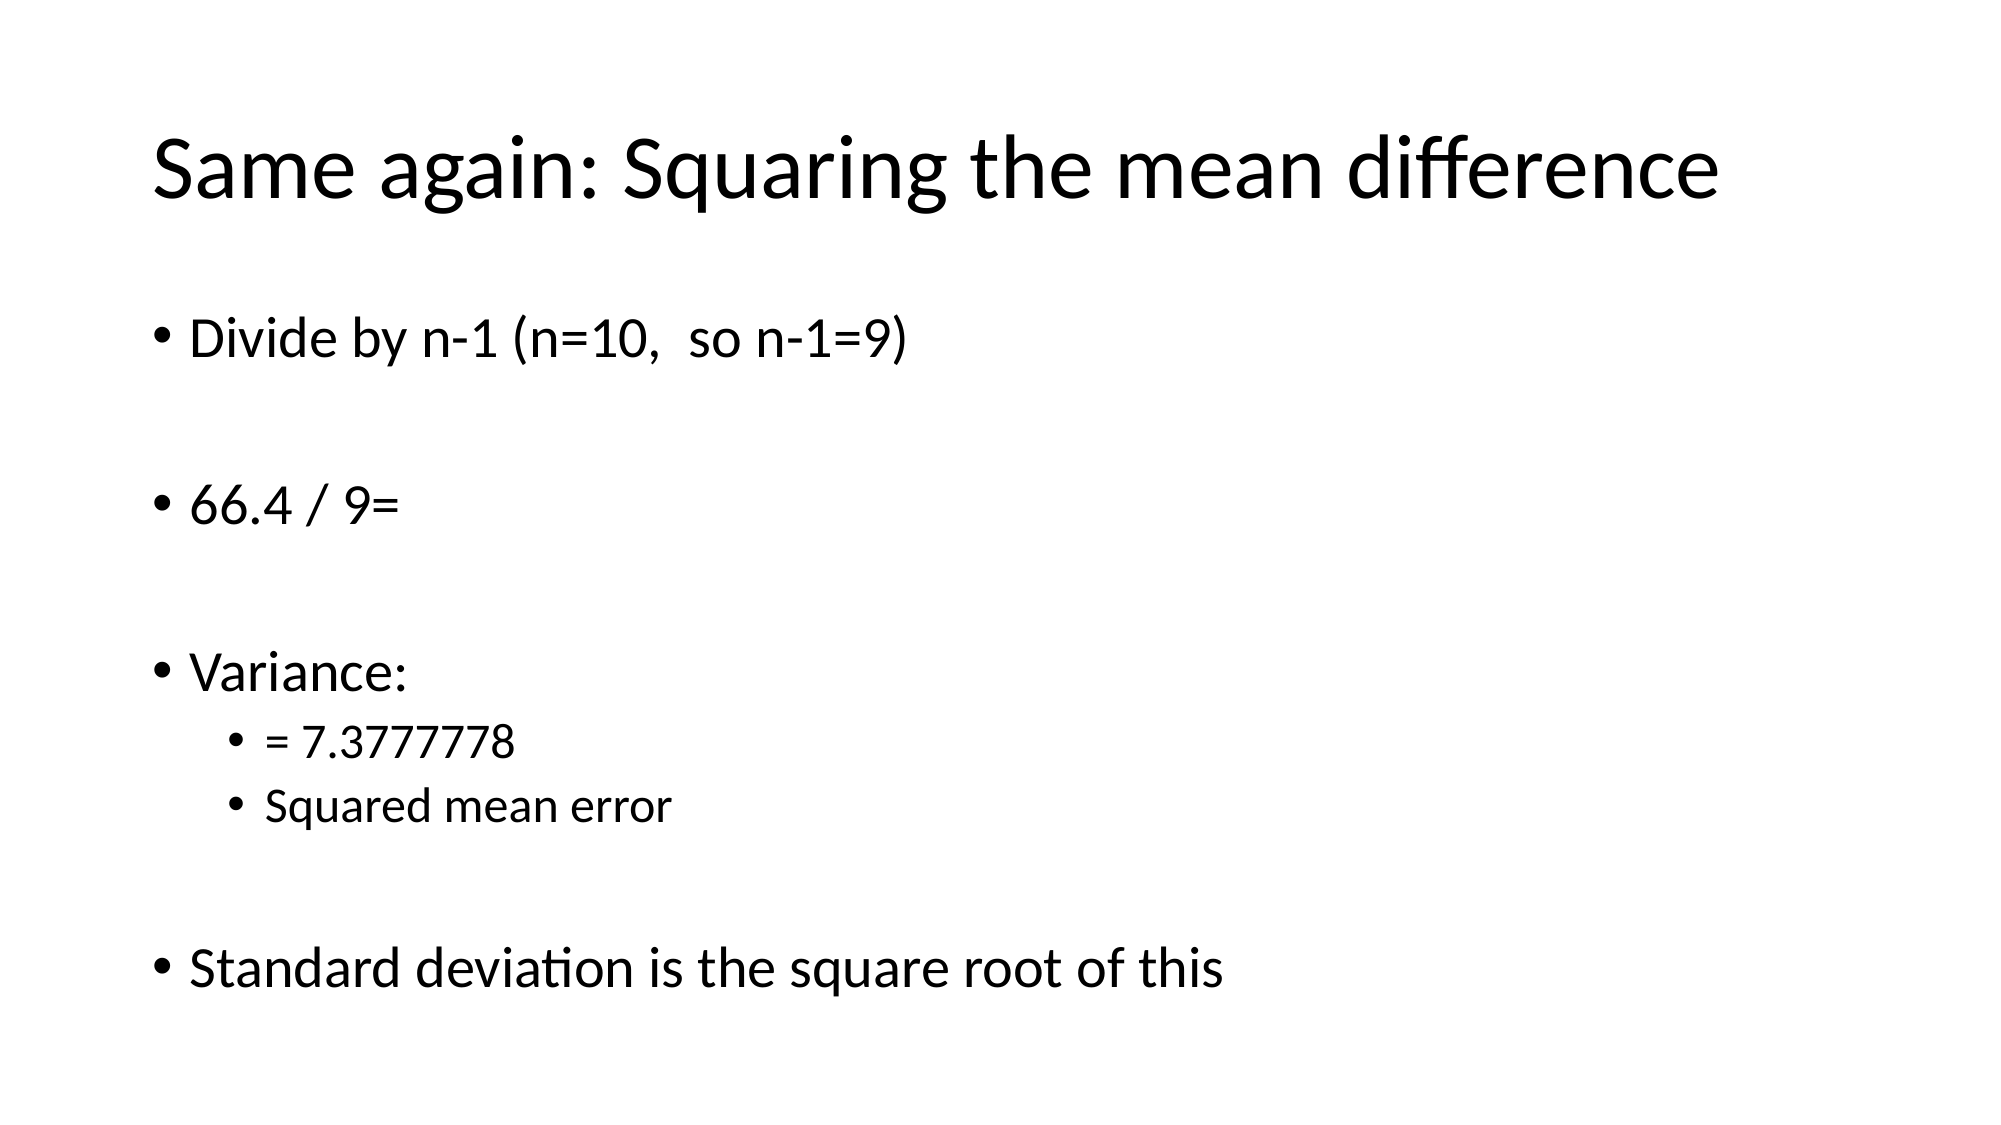

# Same again: Squaring the mean difference
Divide by n-1 (n=10,  so n-1=9)

66.4 / 9=

Variance:
= 7.3777778
Squared mean error

Standard deviation is the square root of this